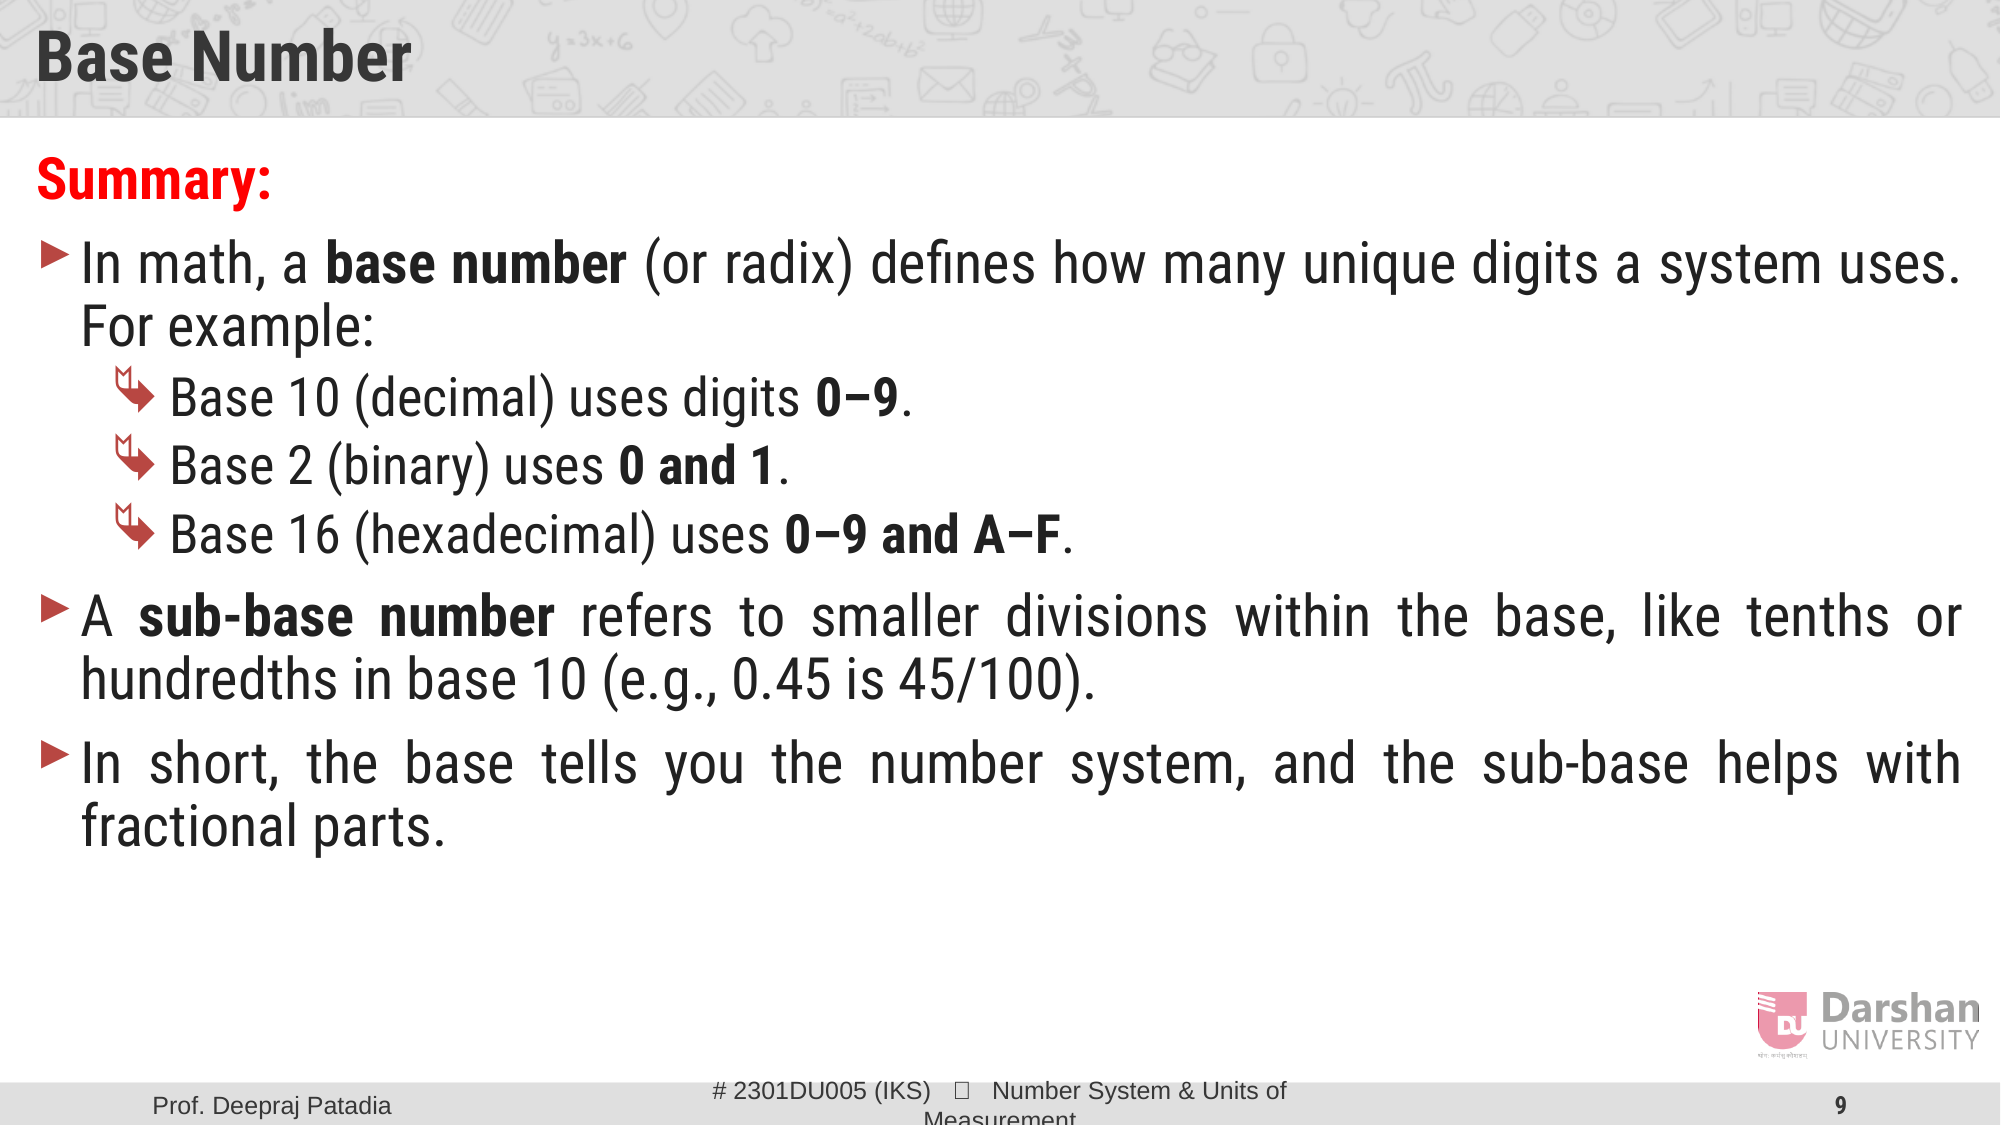

# Base Number
Summary:
In math, a base number (or radix) defines how many unique digits a system uses. For example:
Base 10 (decimal) uses digits 0–9.
Base 2 (binary) uses 0 and 1.
Base 16 (hexadecimal) uses 0–9 and A–F.
A sub-base number refers to smaller divisions within the base, like tenths or hundredths in base 10 (e.g., 0.45 is 45/100).
In short, the base tells you the number system, and the sub-base helps with fractional parts.